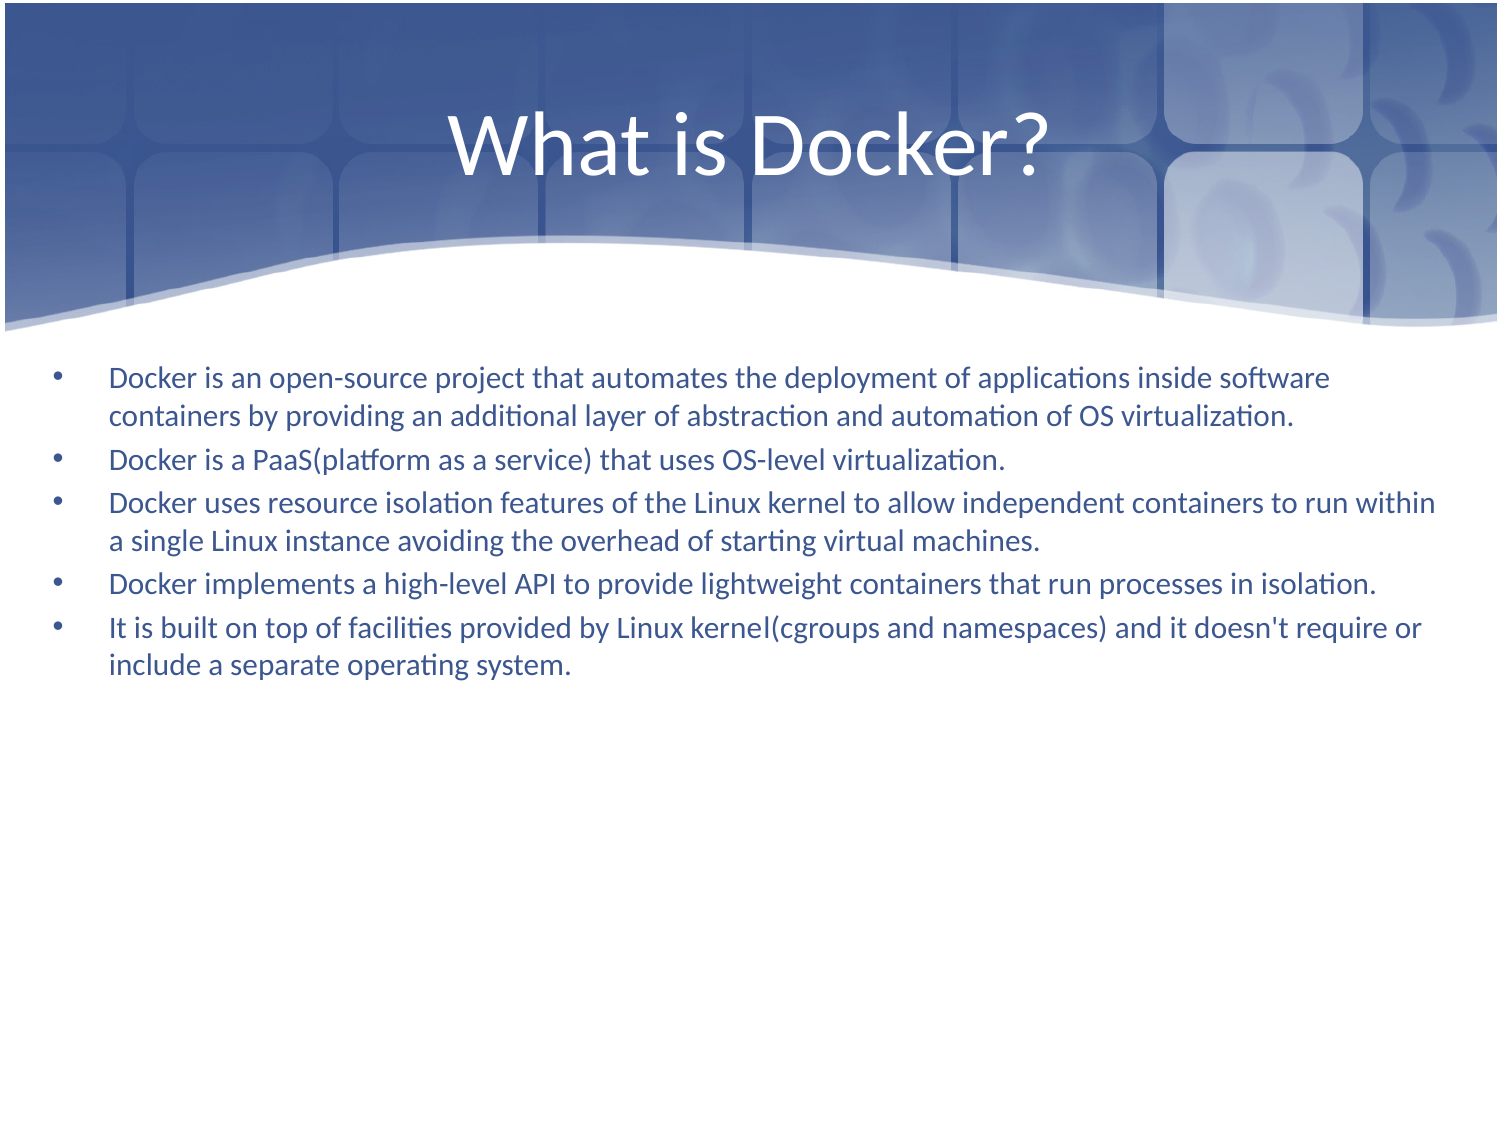

# What is Docker?
Docker is an open-source project that automates the deployment of applications inside software containers by providing an additional layer of abstraction and automation of OS virtualization.
Docker is a PaaS(platform as a service) that uses OS-level virtualization.
Docker uses resource isolation features of the Linux kernel to allow independent containers to run within a single Linux instance avoiding the overhead of starting virtual machines.
Docker implements a high-level API to provide lightweight containers that run processes in isolation.
It is built on top of facilities provided by Linux kernel(cgroups and namespaces) and it doesn't require or include a separate operating system.